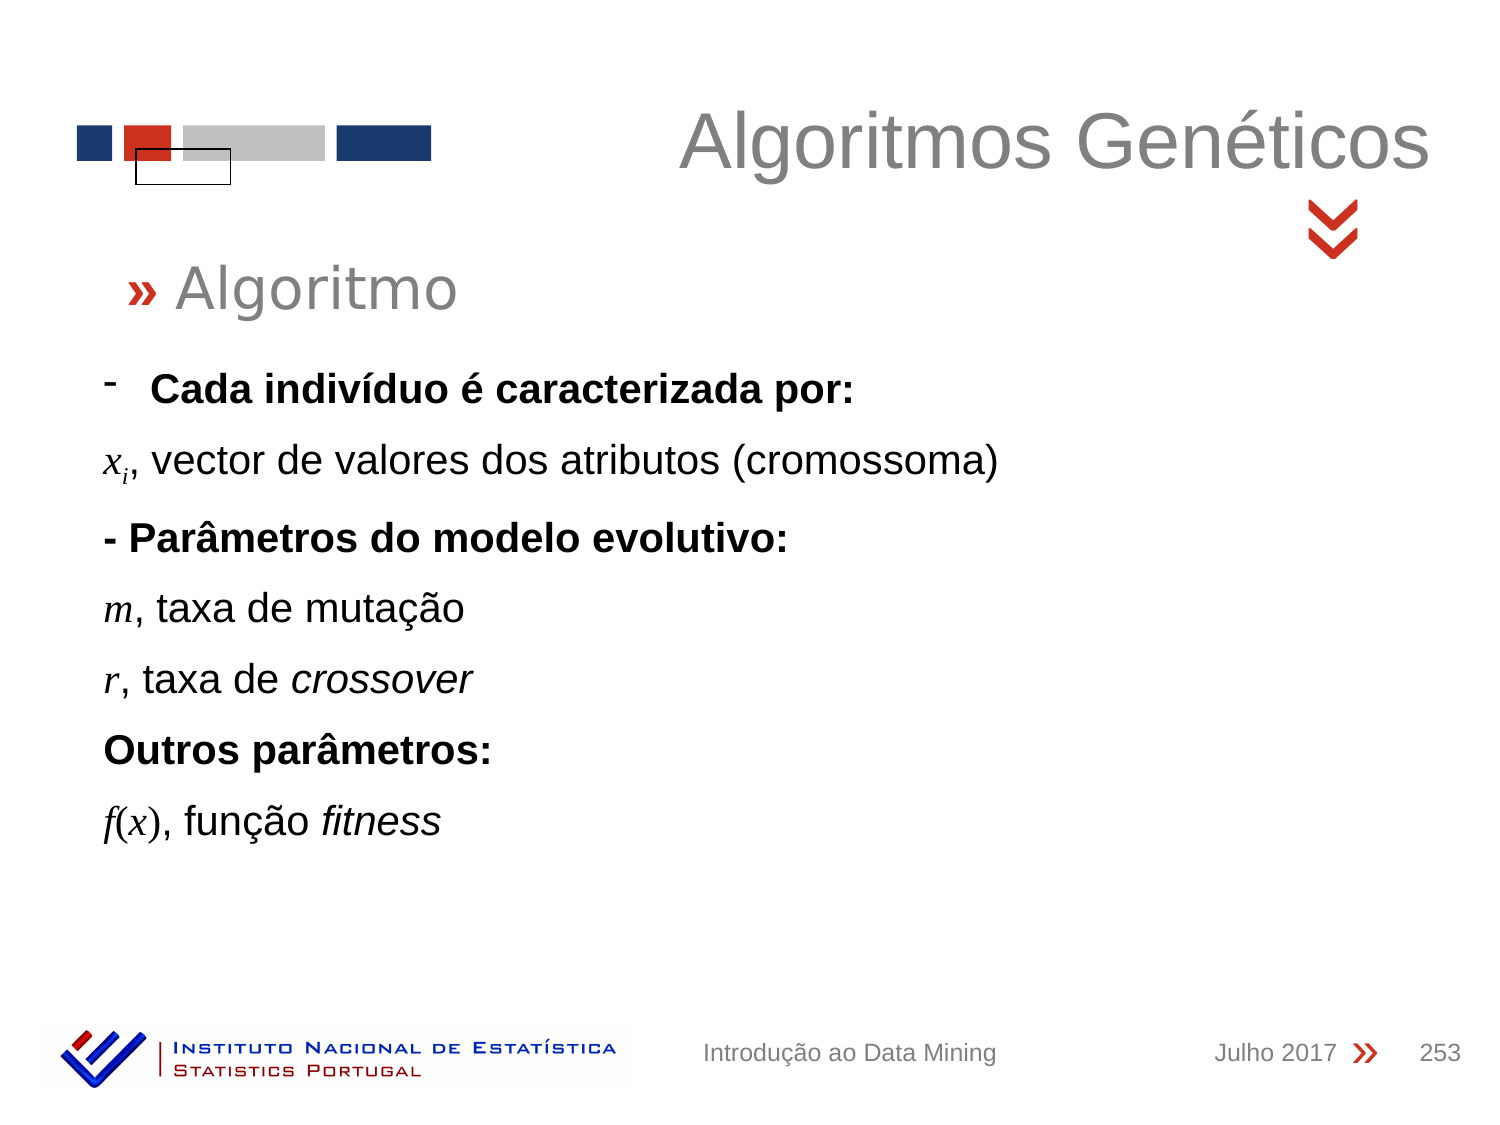

Algoritmos Genéticos
«
» Algoritmo
 Cada indivíduo é caracterizada por:
xi, vector de valores dos atributos (cromossoma)
- Parâmetros do modelo evolutivo:
m, taxa de mutação
r, taxa de crossover
Outros parâmetros:
f(x), função fitness
Introdução ao Data Mining
Julho 2017
253
«